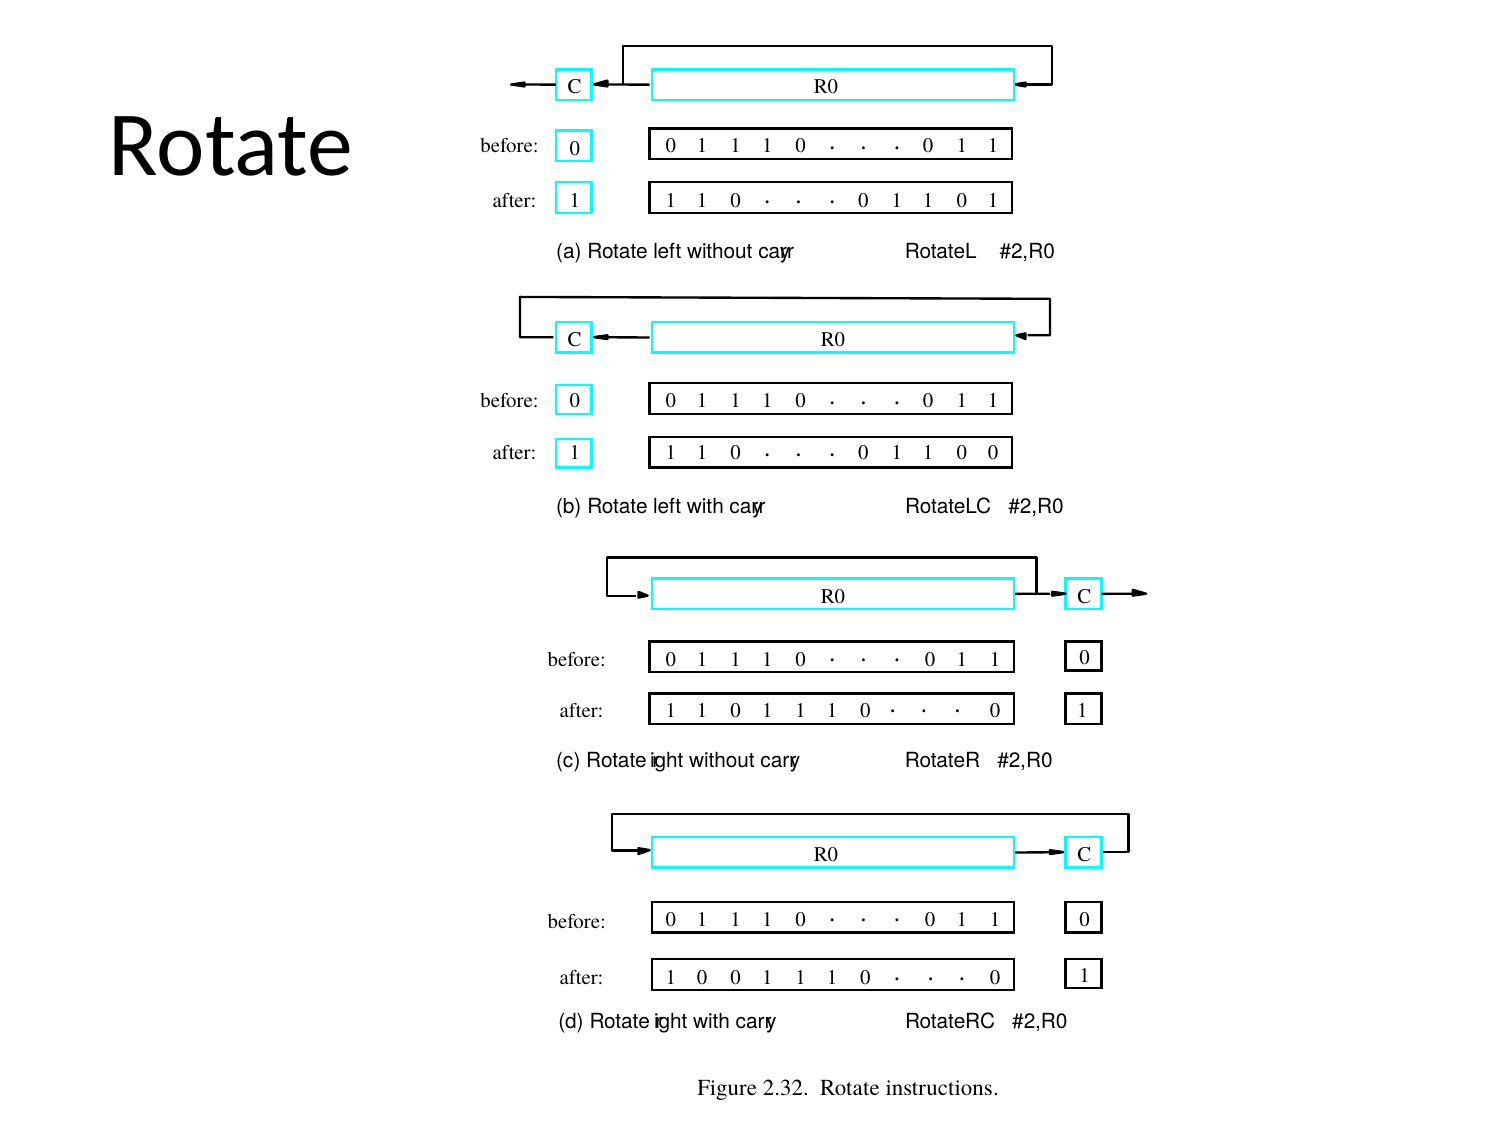

# Rotate

C
R0

.
.
.

before:
0
1
1
1
0
0
1
1
0
.
.
.

after:
1
1
1
0
0
1
1
0
1
(a) Rotate left without carr
y
RotateL    #2,R0

C
R0

.
.
.

before:
0
0
1
1
1
0
0
1
1
.
.
.

after:

1
1
1
0
0
1
1
0
0
(b) Rotate left with carr
y
RotateLC   #2,R0

R0
C

.
.
.

0
before:
0
1
1
1
0
0
1
1
.
.
.

after:
1
1
0
1
1
1
0
0
1
(c) Rotate r
ight without carr
y
RotateR   #2,R0

R0
C

.
.
.

0
1
1
1
0
0
1
1
0
before:
.
.
.

1
after:
1
0
0
1
1
1
0
0
(d) Rotate r
ight with carr
y
RotateRC   #2,R0
Figure 2.32.  Rotate instructions.